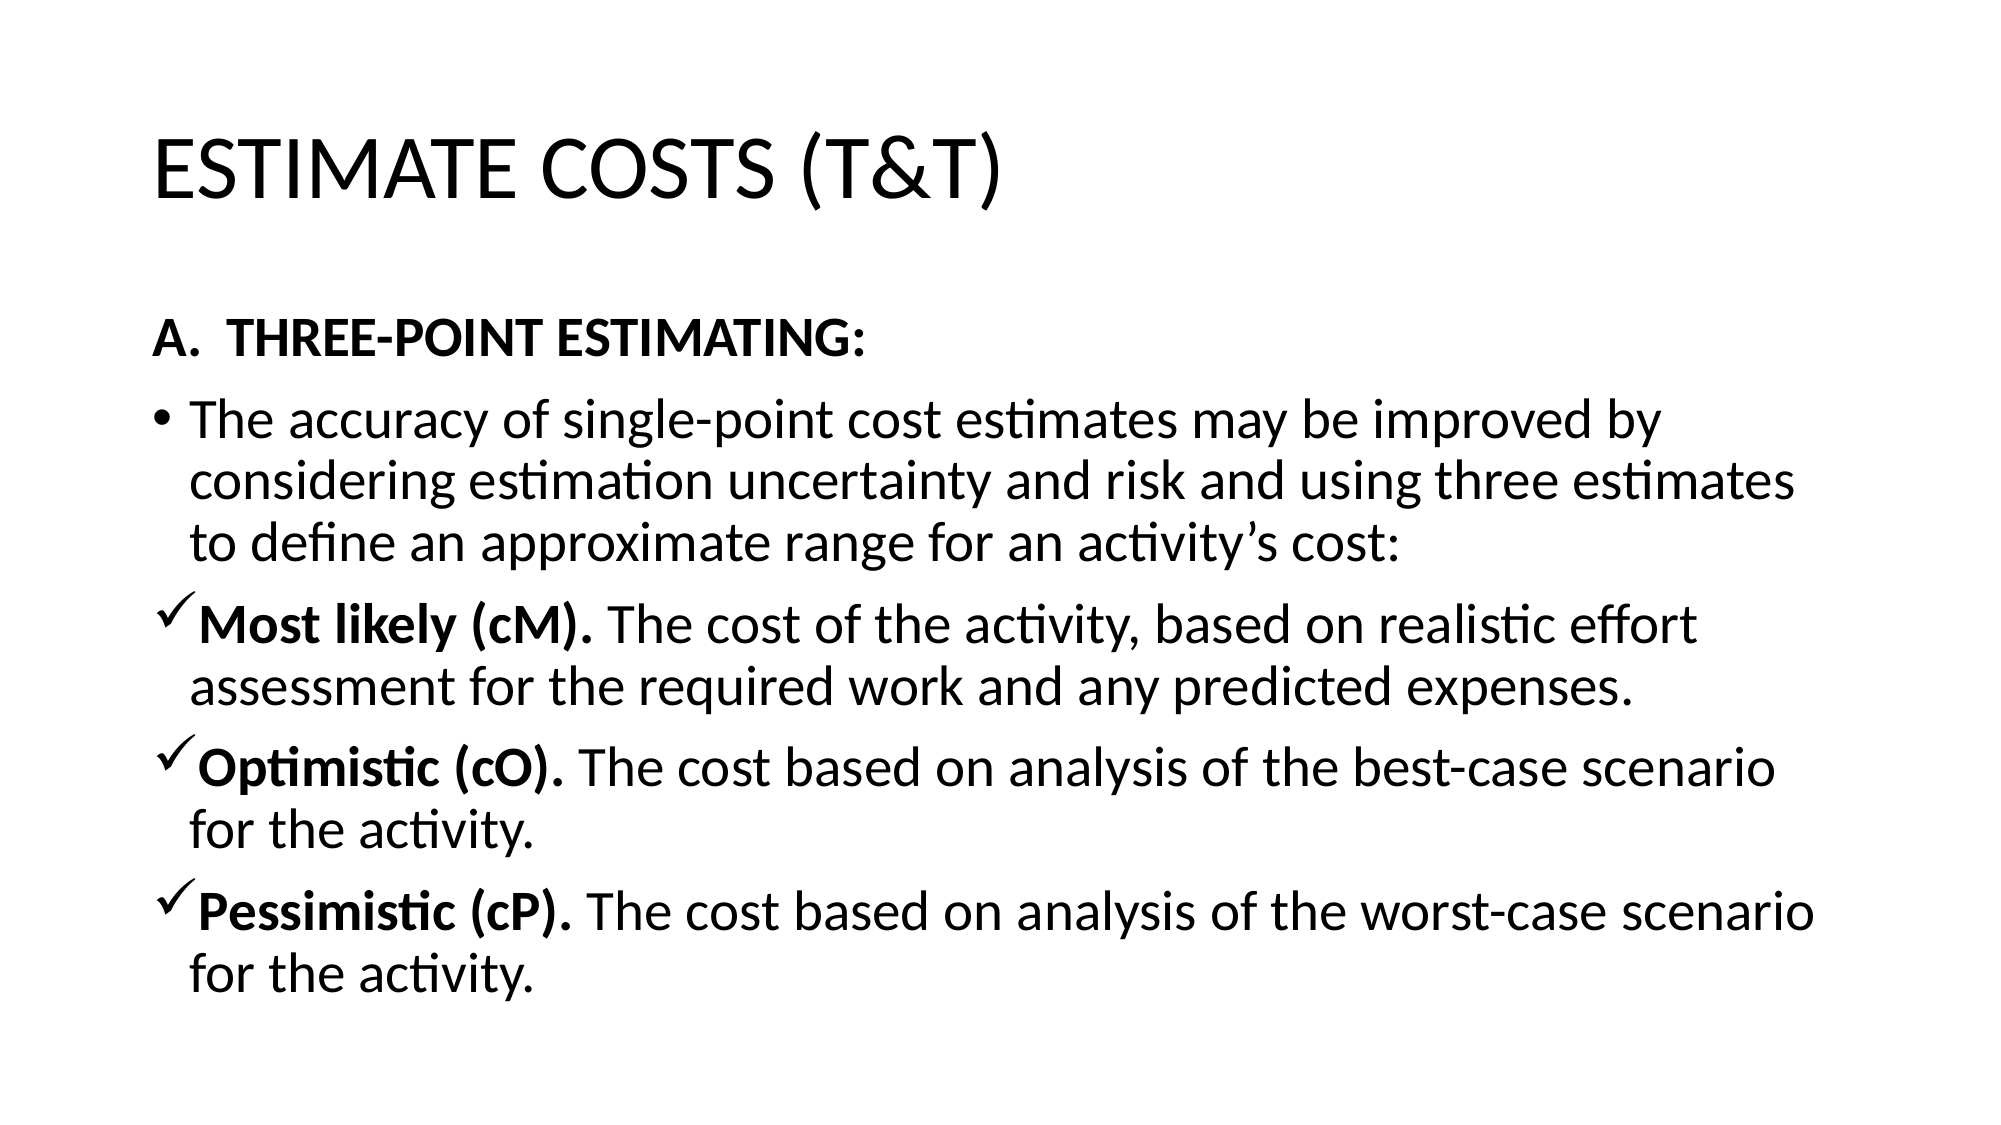

# ESTIMATE COSTS (T&T)
THREE-POINT ESTIMATING:
The accuracy of single-point cost estimates may be improved by considering estimation uncertainty and risk and using three estimates to define an approximate range for an activity’s cost:
Most likely (cM). The cost of the activity, based on realistic effort assessment for the required work and any predicted expenses.
Optimistic (cO). The cost based on analysis of the best-case scenario for the activity.
Pessimistic (cP). The cost based on analysis of the worst-case scenario for the activity.